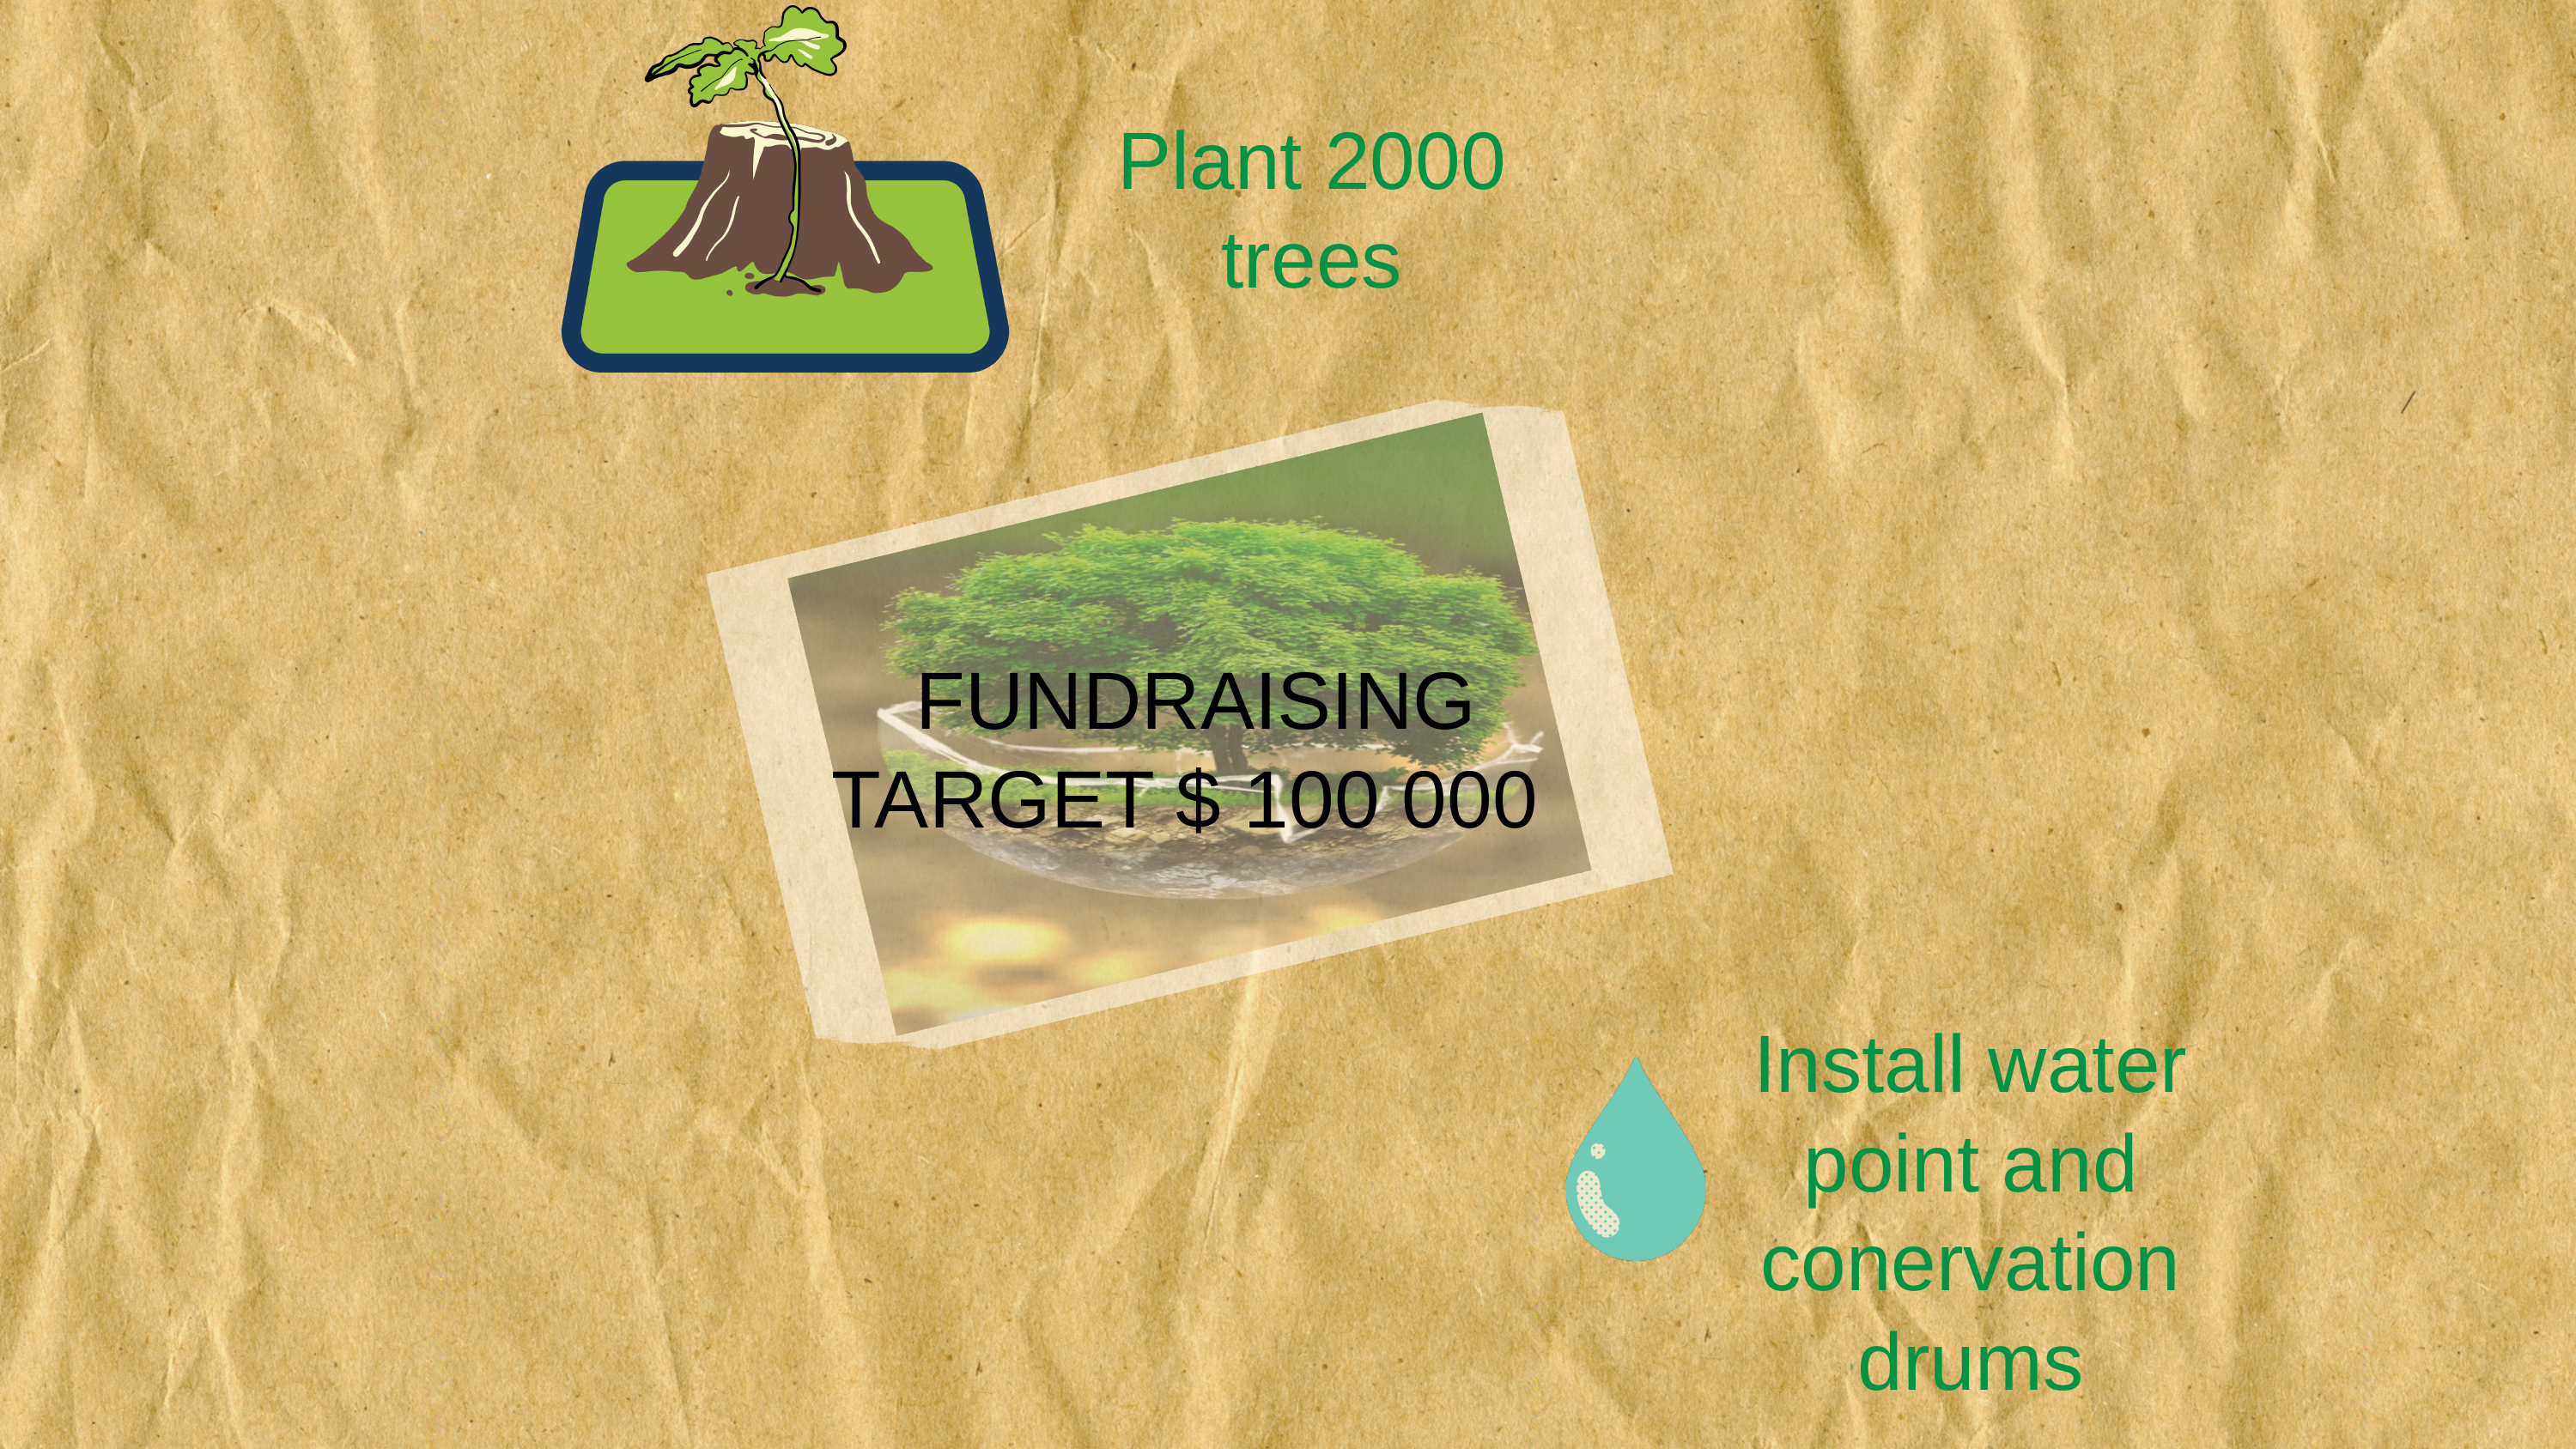

Plant 2000 trees

FUNDRAISING TARGET $ 100 000
Install water point and conervation drums

FUNDRAISING TARGET $ 1 000 000